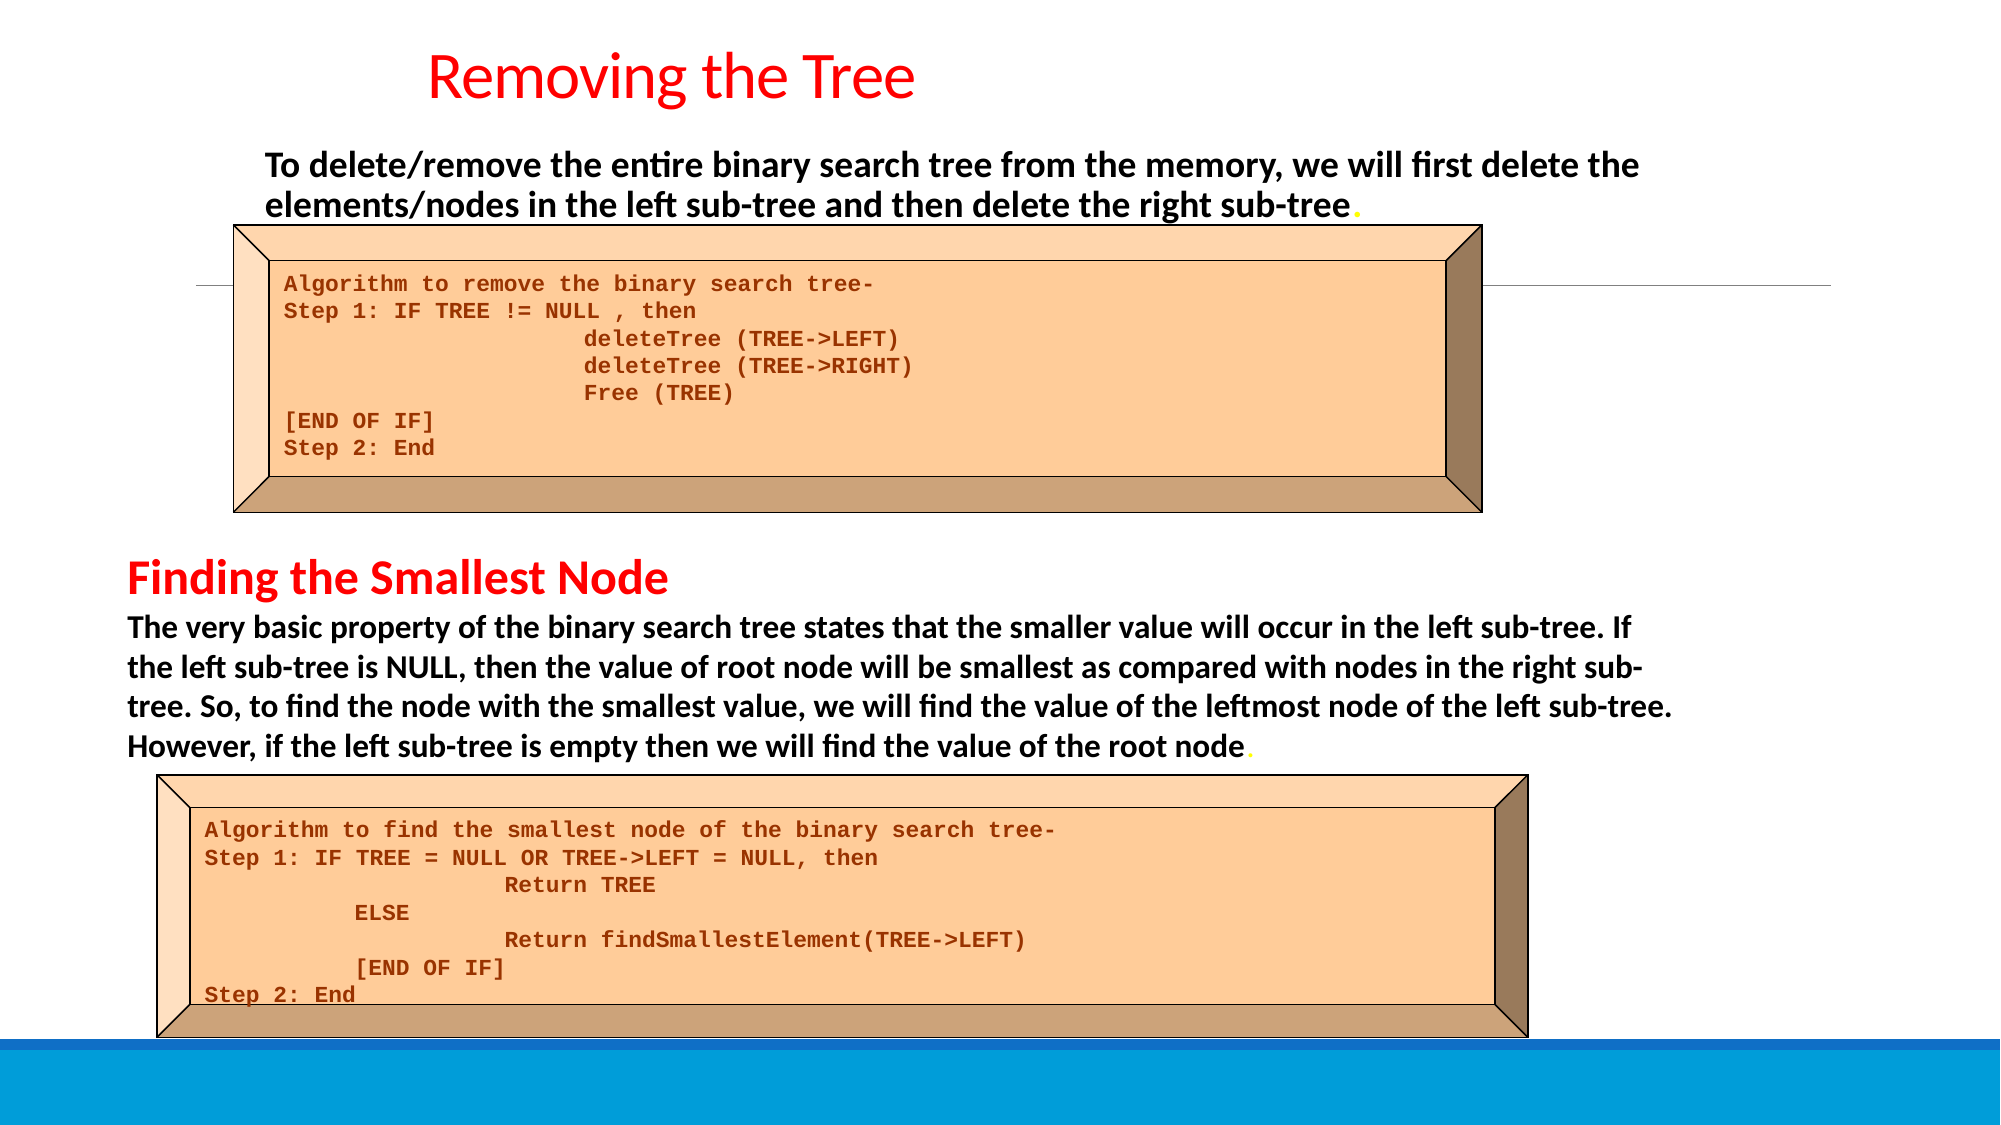

# Removing the Tree
To delete/remove the entire binary search tree from the memory, we will first delete the elements/nodes in the left sub-tree and then delete the right sub-tree.
Algorithm to remove the binary search tree-
Step 1: IF TREE != NULL , then
		deleteTree (TREE->LEFT)
		deleteTree (TREE->RIGHT)
		Free (TREE)
[END OF IF]
Step 2: End

Finding the Smallest Node
The very basic property of the binary search tree states that the smaller value will occur in the left sub-tree. If the left sub-tree is NULL, then the value of root node will be smallest as compared with nodes in the right sub-tree. So, to find the node with the smallest value, we will find the value of the leftmost node of the left sub-tree. However, if the left sub-tree is empty then we will find the value of the root node.
Algorithm to find the smallest node of the binary search tree-
Step 1: IF TREE = NULL OR TREE->LEFT = NULL, then
		Return TREE
	ELSE
		Return findSmallestElement(TREE->LEFT)
	[END OF IF]
Step 2: End